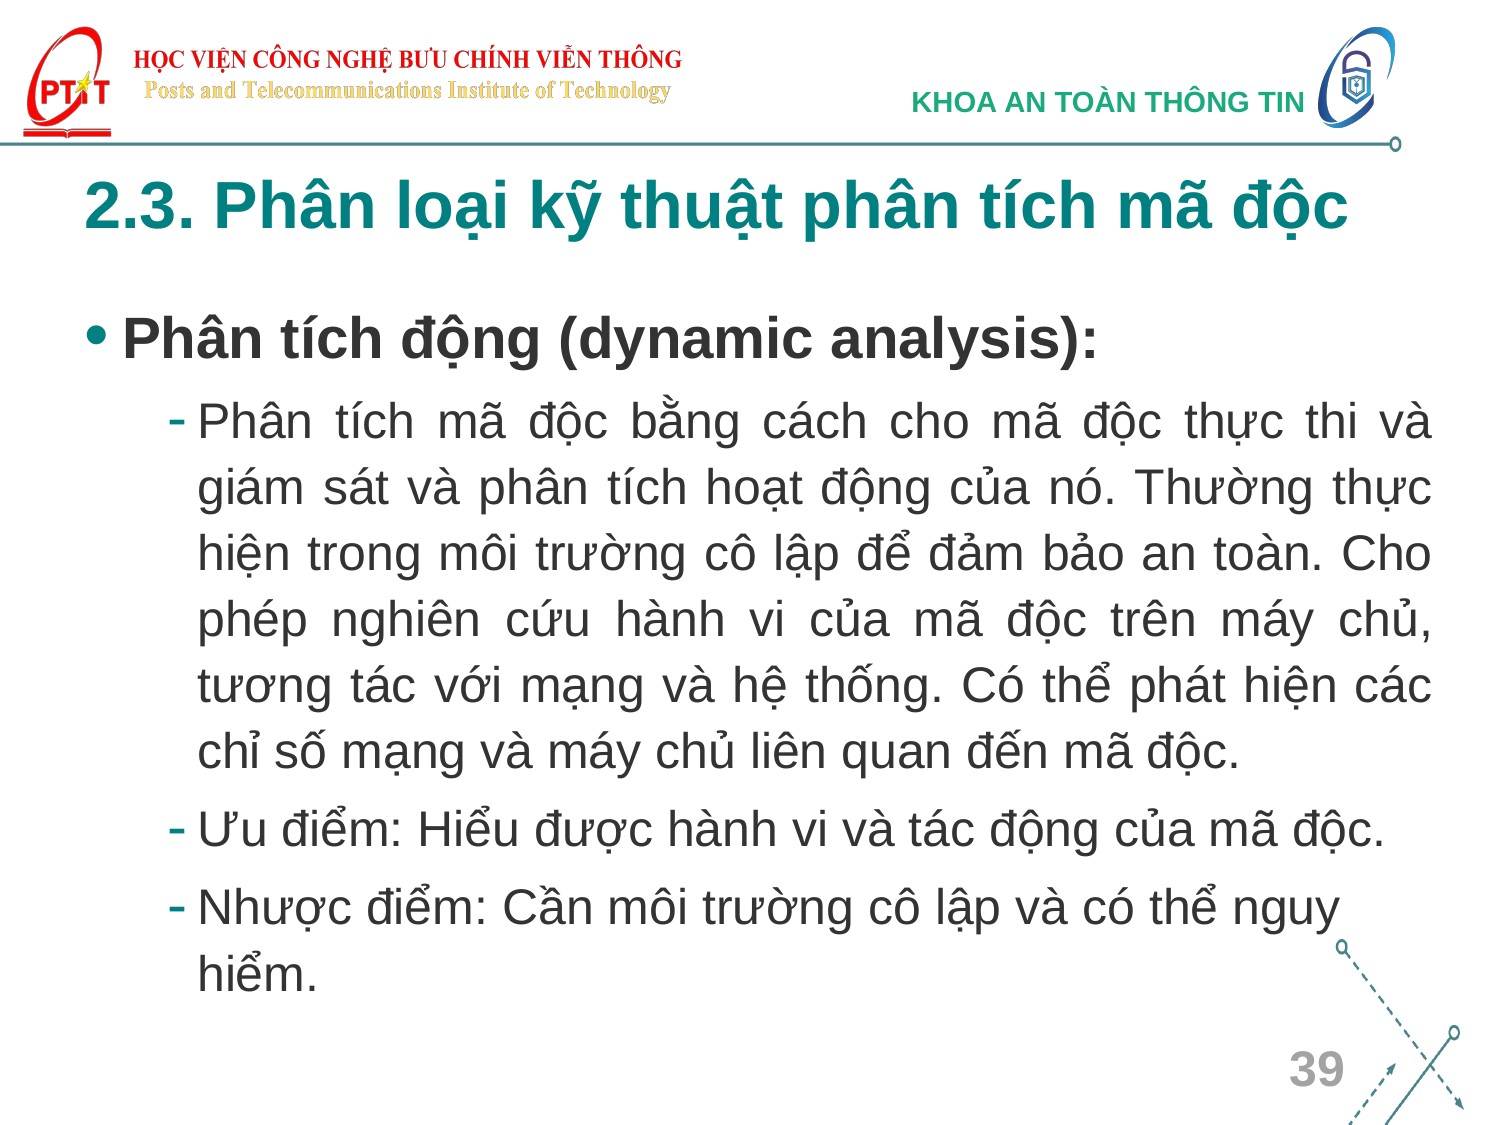

# 2.3. Phân loại kỹ thuật phân tích mã độc
Phân tích động (dynamic analysis):
Phân tích mã độc bằng cách cho mã độc thực thi và giám sát và phân tích hoạt động của nó. Thường thực hiện trong môi trường cô lập để đảm bảo an toàn. Cho phép nghiên cứu hành vi của mã độc trên máy chủ, tương tác với mạng và hệ thống. Có thể phát hiện các chỉ số mạng và máy chủ liên quan đến mã độc.
Ưu điểm: Hiểu được hành vi và tác động của mã độc.
Nhược điểm: Cần môi trường cô lập và có thể nguy hiểm.